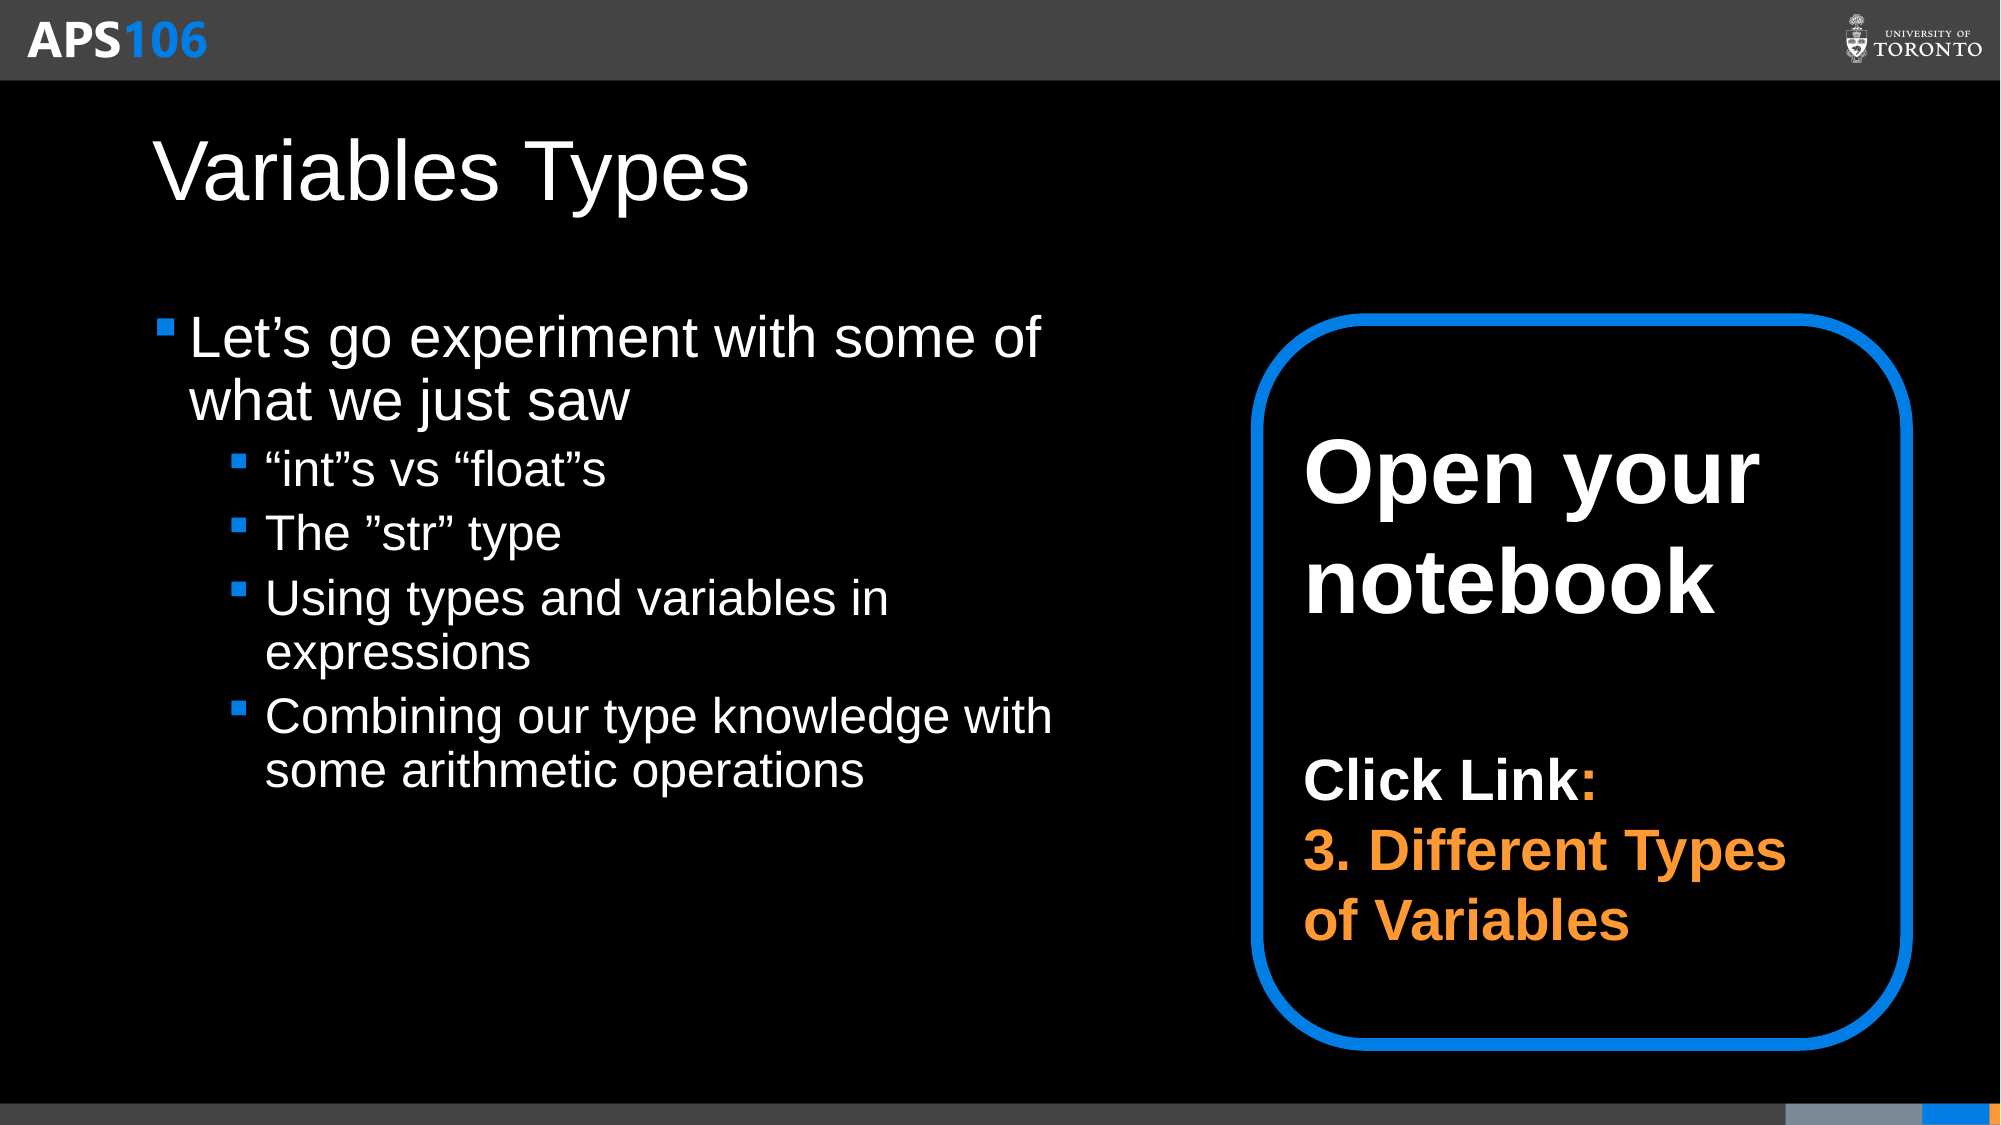

# Variables Types
Let’s go experiment with some of what we just saw
“int”s vs “float”s
The ”str” type
Using types and variables in expressions
Combining our type knowledge with some arithmetic operations

Open your notebook

Click Link:
3. Different Types of Variables